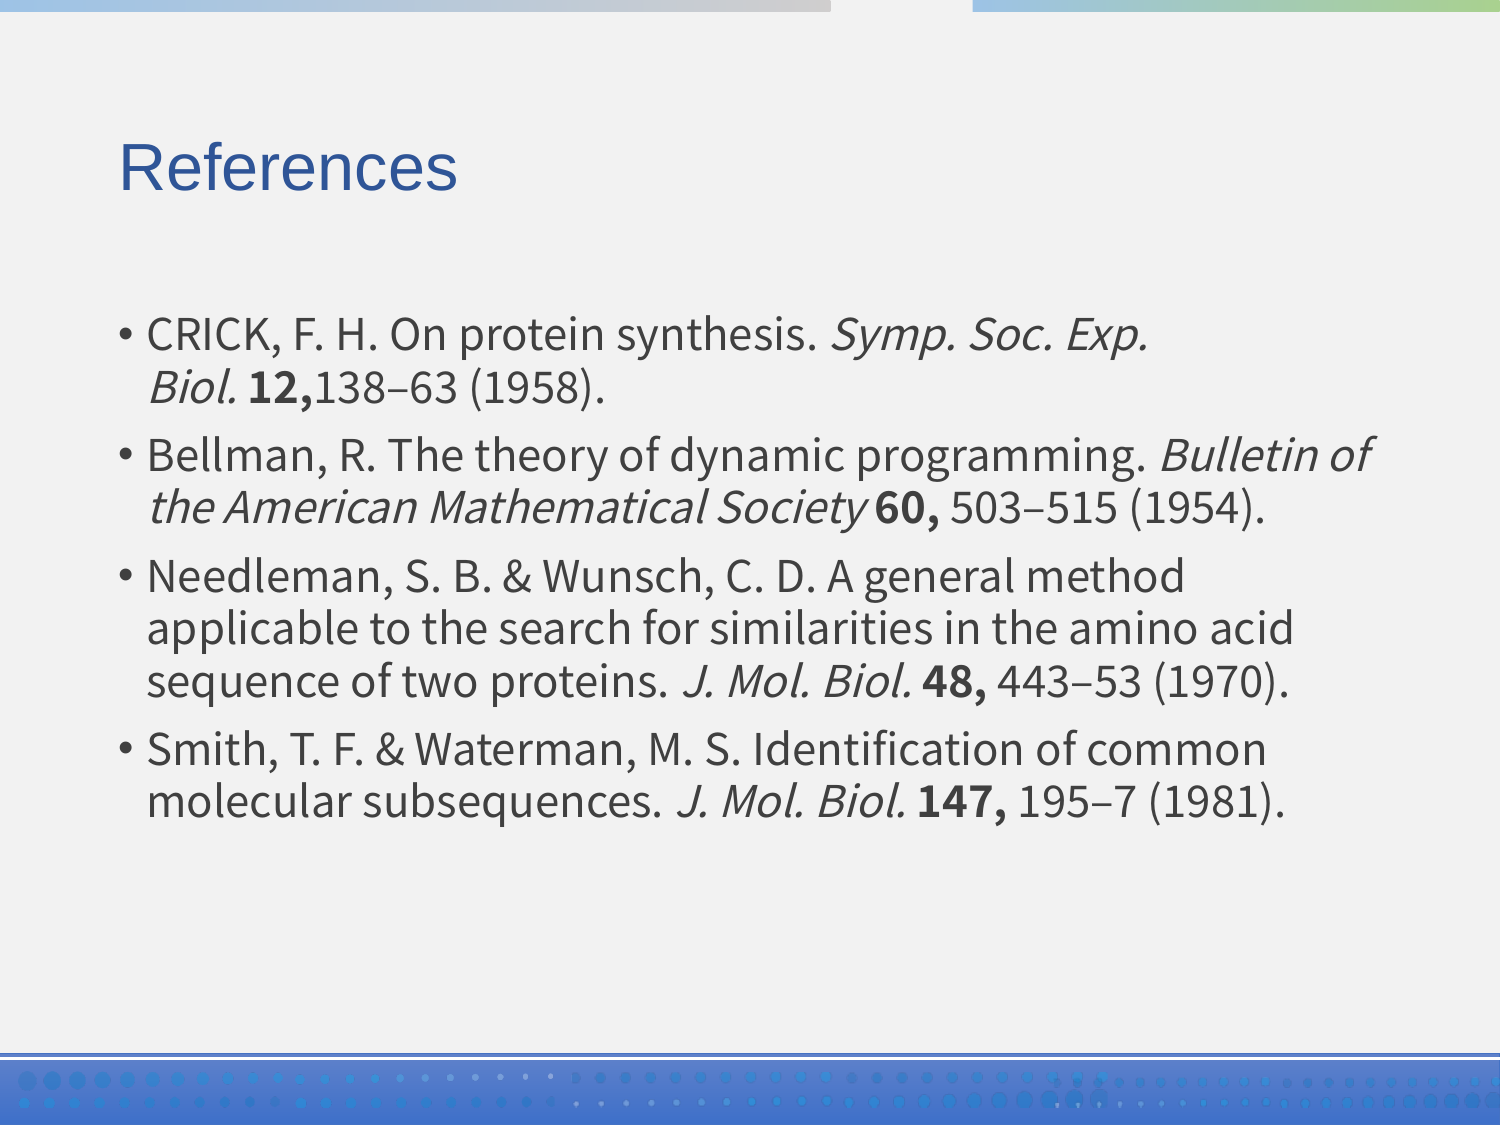

# References
CRICK, F. H. On protein synthesis. Symp. Soc. Exp. Biol. 12,138–63 (1958).
Bellman, R. The theory of dynamic programming. Bulletin of the American Mathematical Society 60, 503–515 (1954).
Needleman, S. B. & Wunsch, C. D. A general method applicable to the search for similarities in the amino acid sequence of two proteins. J. Mol. Biol. 48, 443–53 (1970).
Smith, T. F. & Waterman, M. S. Identification of common molecular subsequences. J. Mol. Biol. 147, 195–7 (1981).